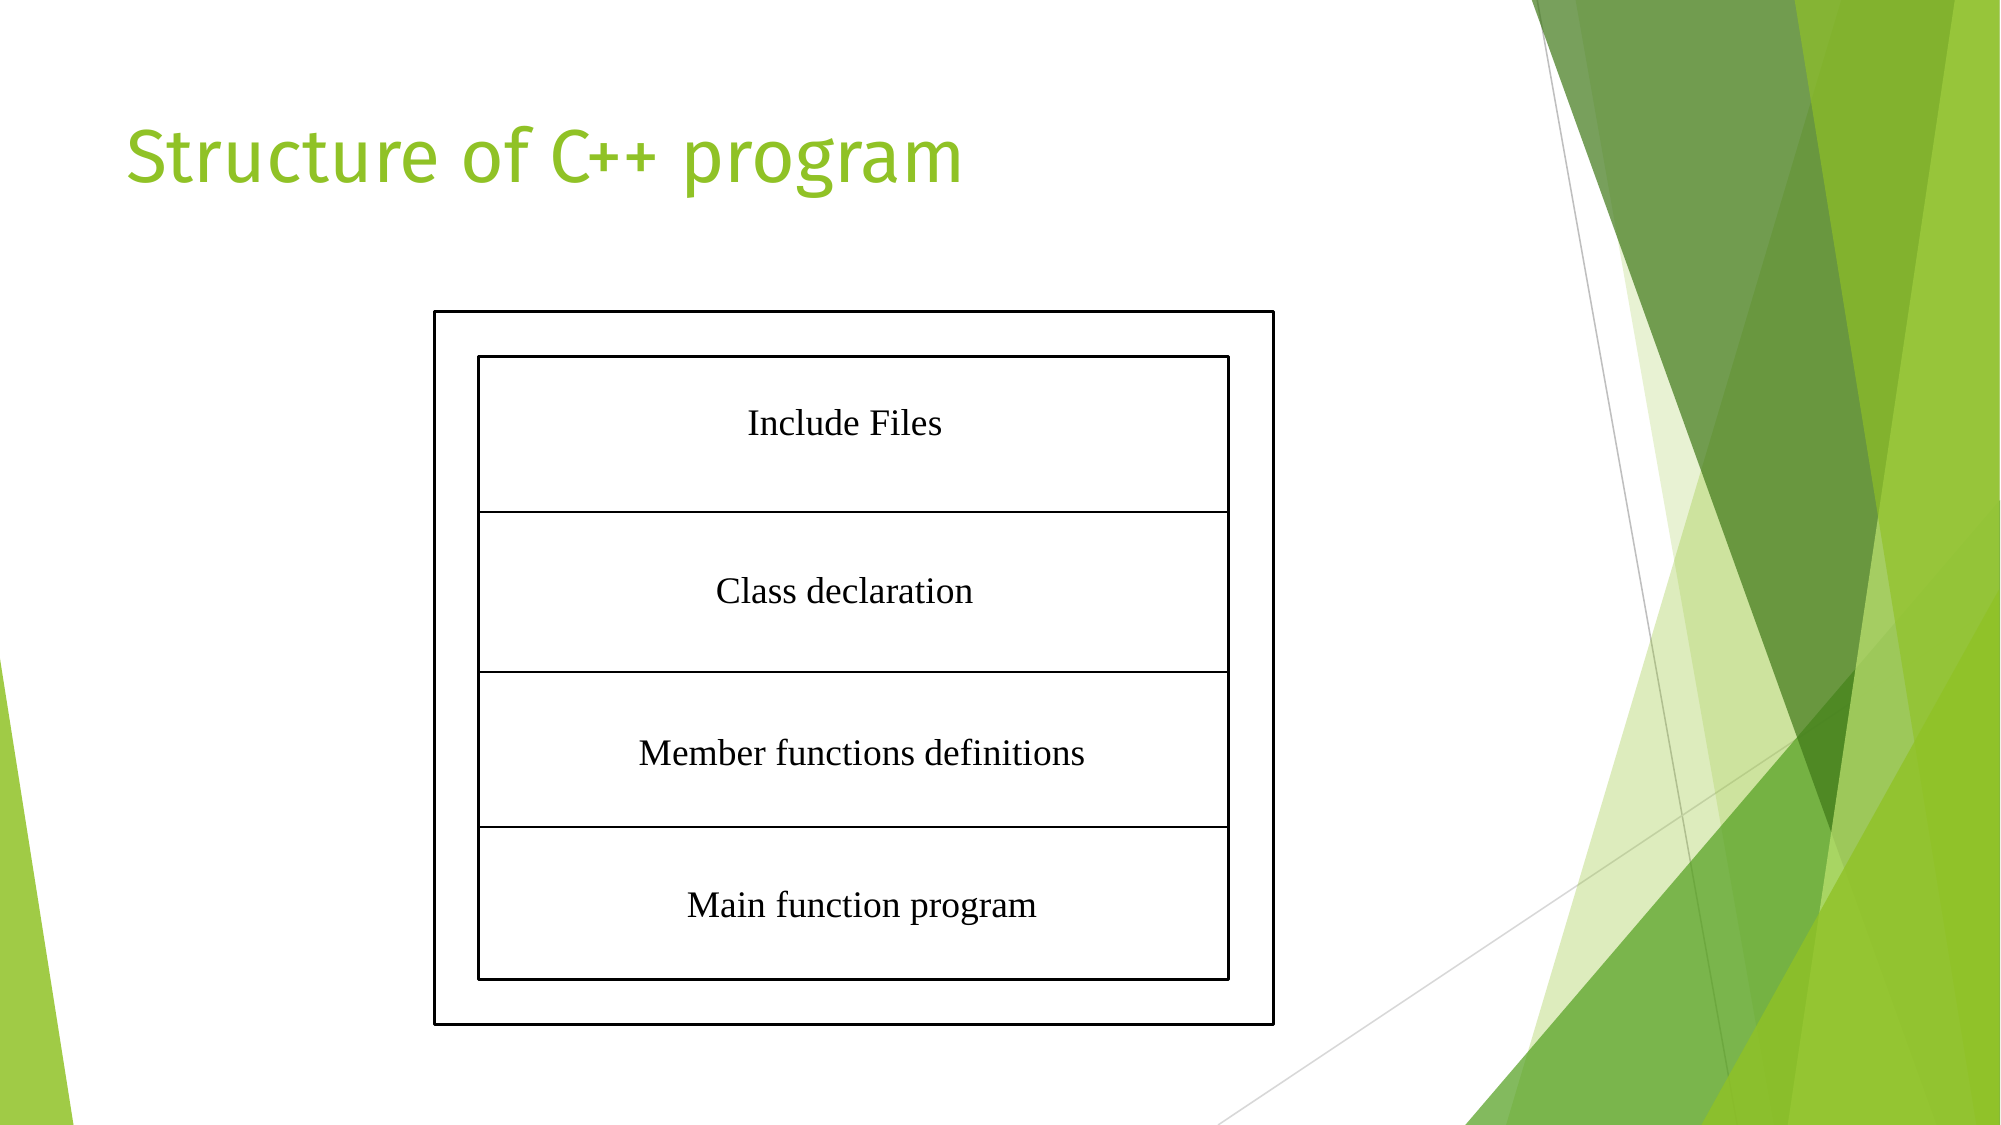

# Structure of C++ program

Include Files
Class declaration
Member functions definitions
Main function program